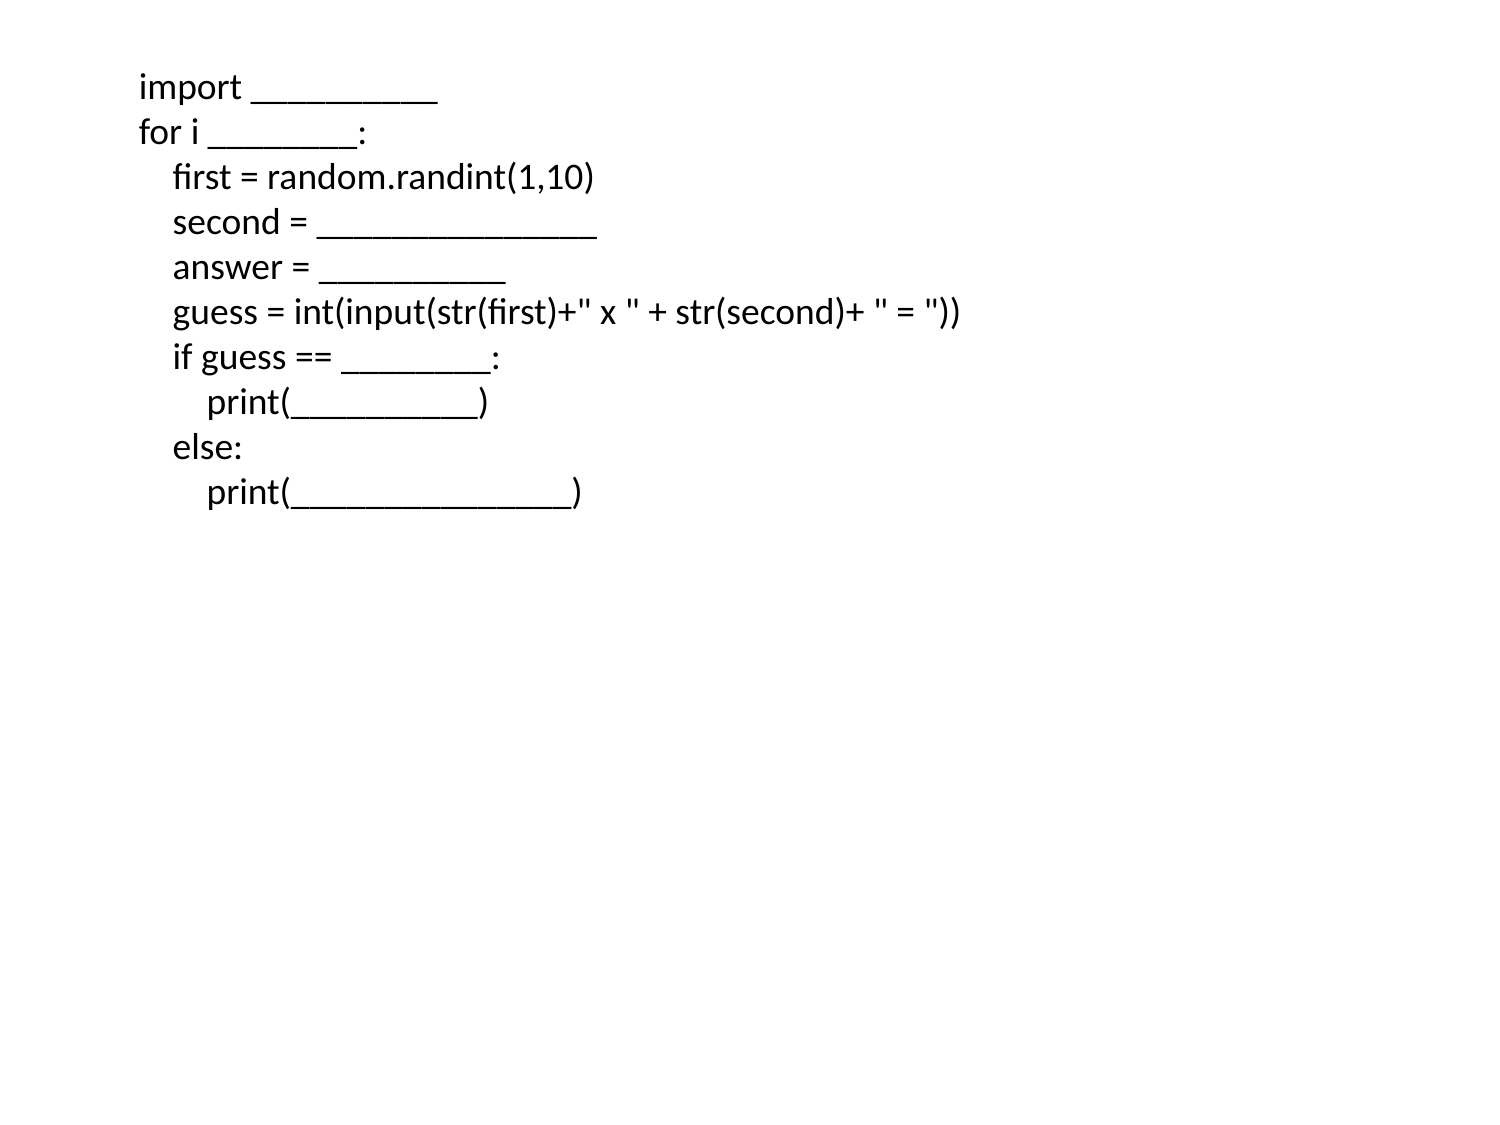

import __________
for i ________:
    first = random.randint(1,10)
    second = _______________
    answer = __________
    guess = int(input(str(first)+" x " + str(second)+ " = "))
    if guess == ________:
        print(__________)
    else:
        print(_______________)